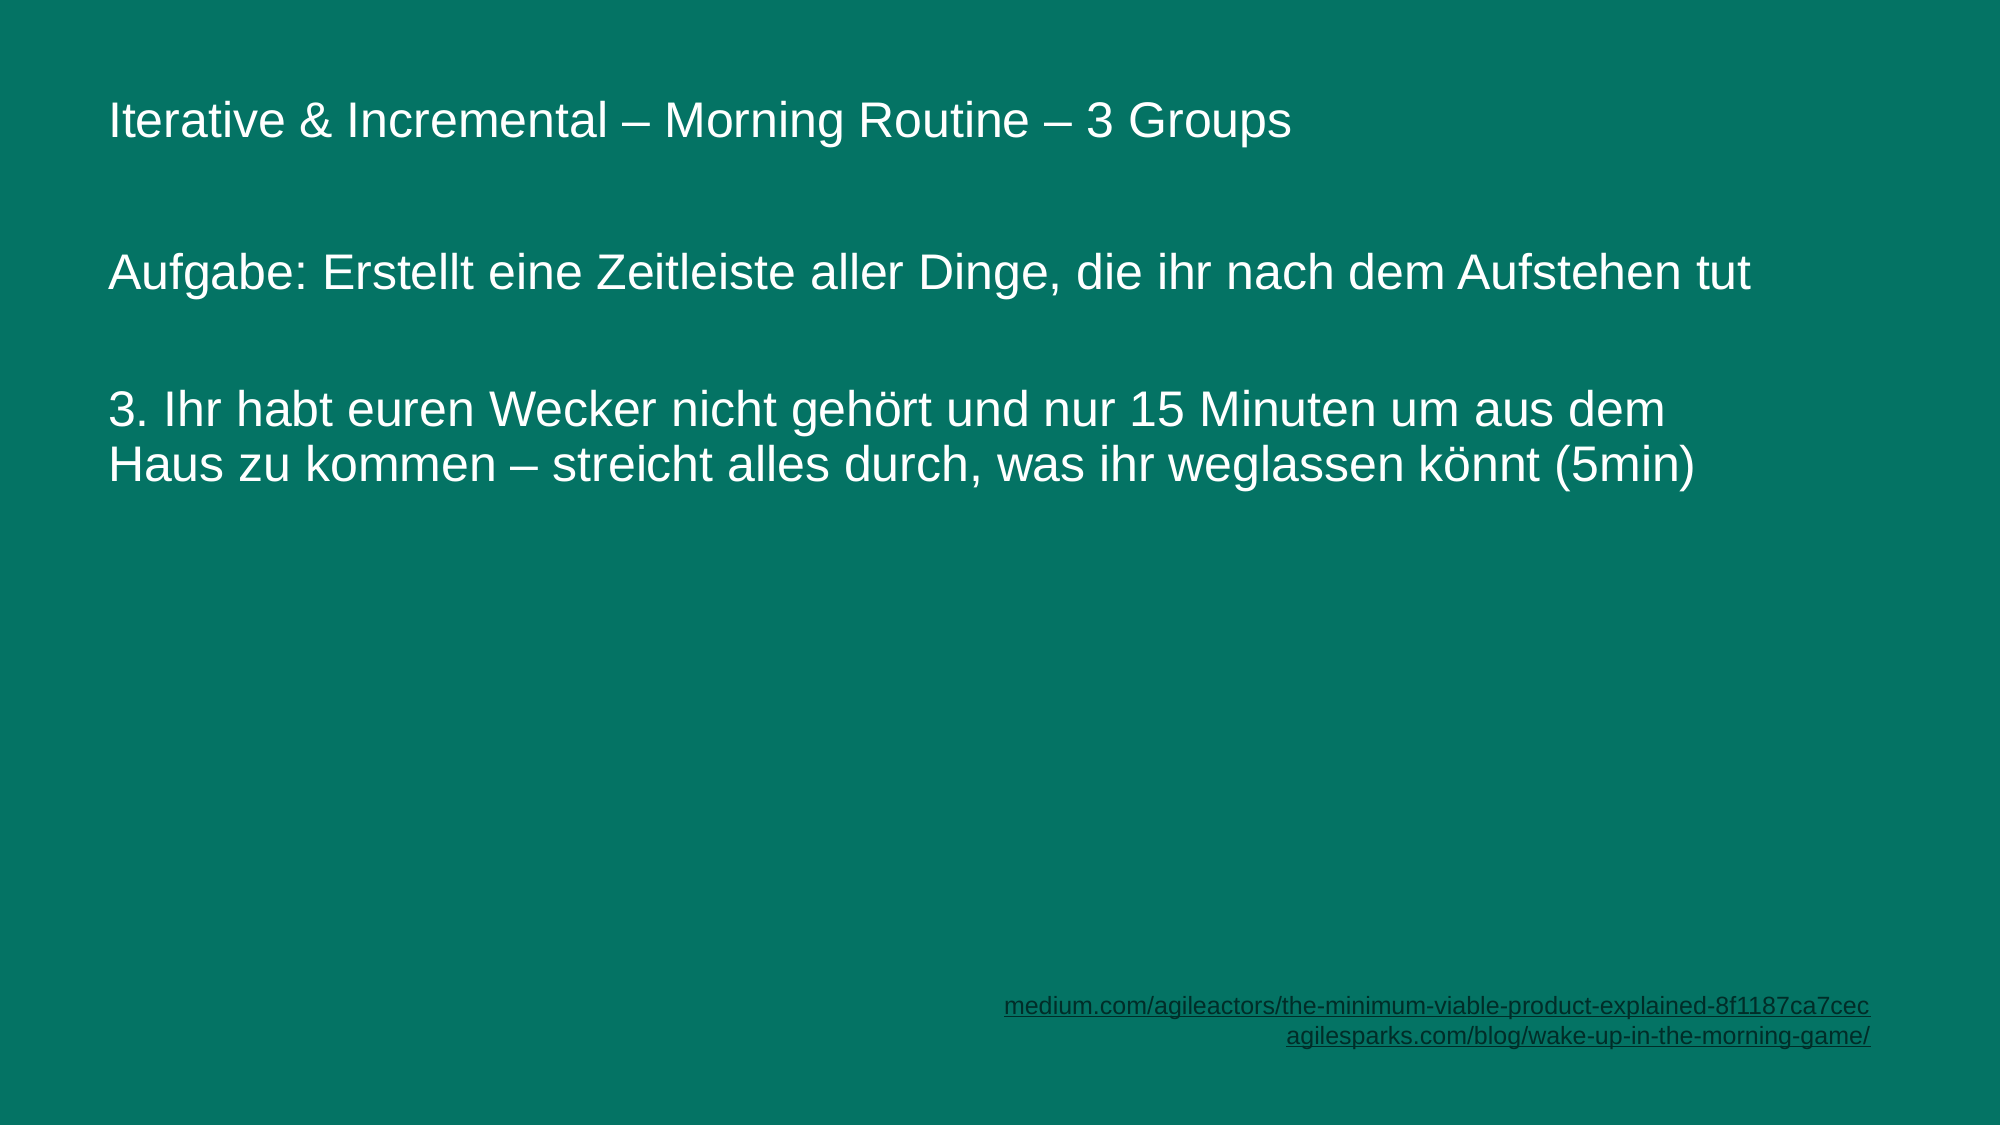

# Iterative & Incremental – Morning Routine – 3 Groups
Aufgabe: Erstellt eine Zeitleiste aller Dinge, die ihr nach dem Aufstehen tut

3. Ihr habt euren Wecker nicht gehört und nur 15 Minuten um aus dem Haus zu kommen – streicht alles durch, was ihr weglassen könnt (5min)

medium.com/agileactors/the-minimum-viable-product-explained-8f1187ca7cec
agilesparks.com/blog/wake-up-in-the-morning-game/